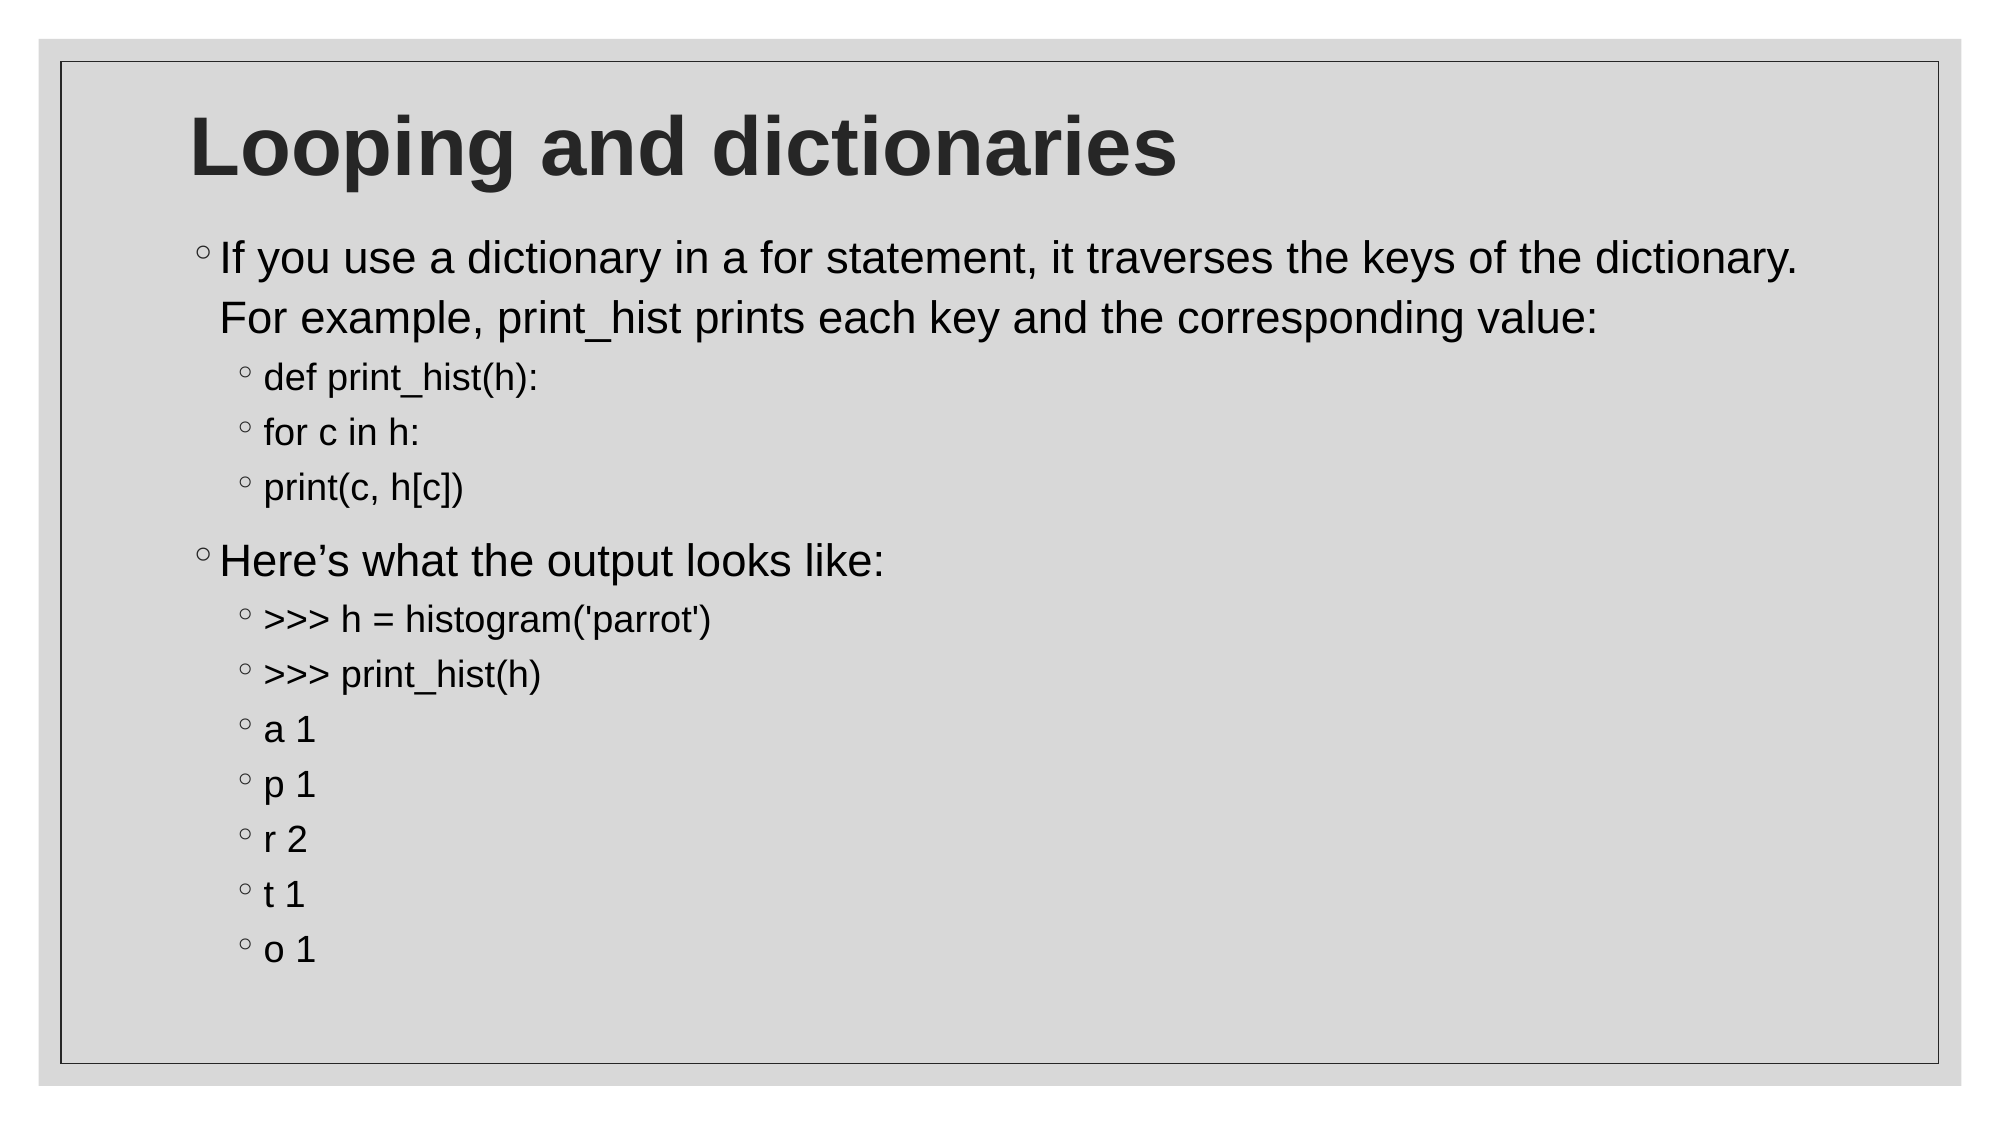

# Looping and dictionaries
If you use a dictionary in a for statement, it traverses the keys of the dictionary. For example, print_hist prints each key and the corresponding value:
def print_hist(h):
for c in h:
print(c, h[c])
Here’s what the output looks like:
>>> h = histogram('parrot')
>>> print_hist(h)
a 1
p 1
r 2
t 1
o 1